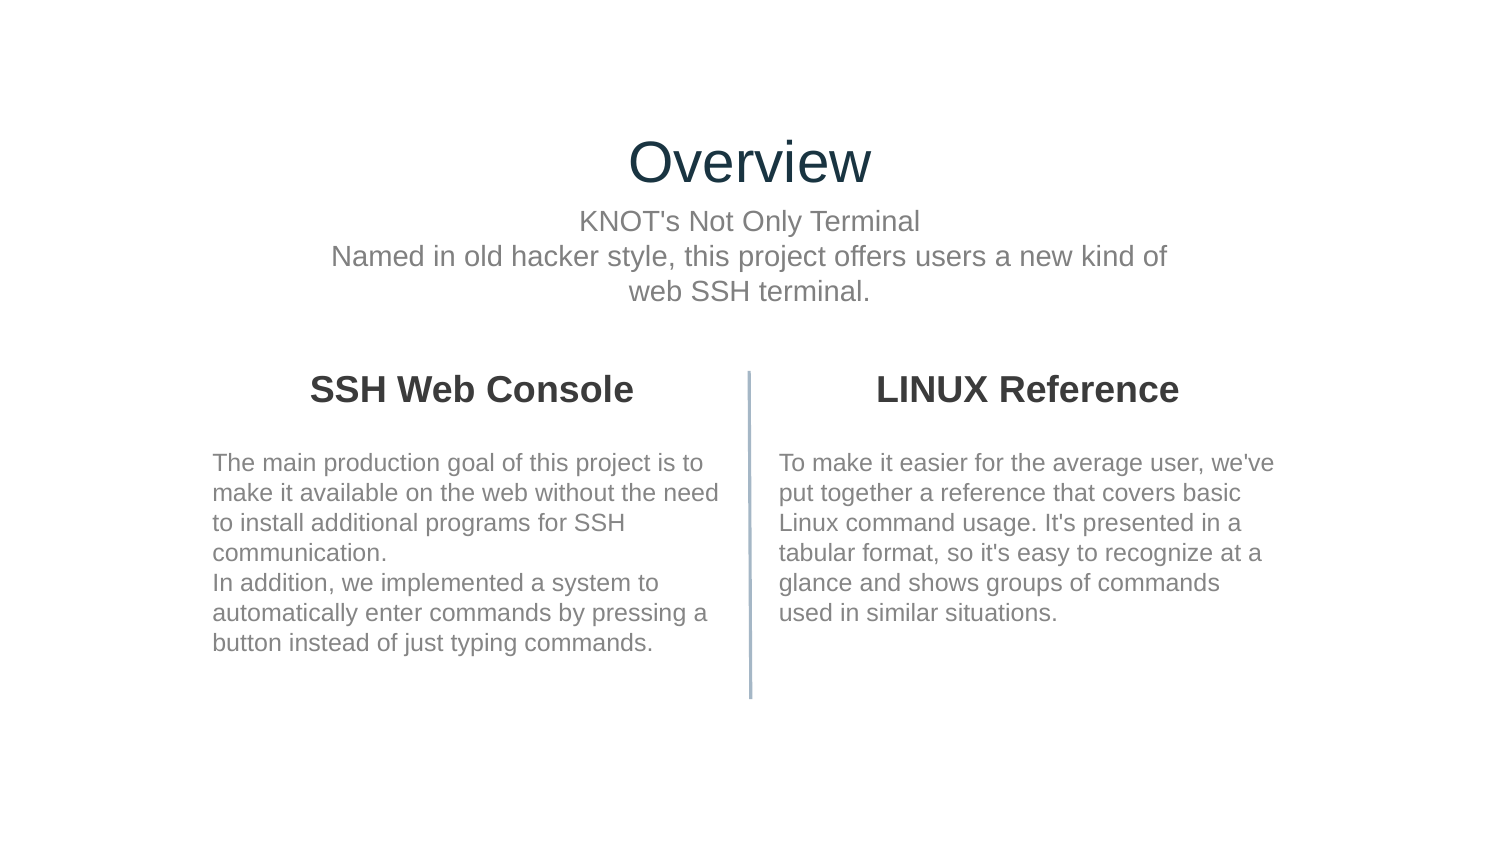

Overview
KNOT's Not Only Terminal
Named in old hacker style, this project offers users a new kind of web SSH terminal.
SSH Web Console
LINUX Reference
The main production goal of this project is to make it available on the web without the need to install additional programs for SSH communication.
In addition, we implemented a system to automatically enter commands by pressing a button instead of just typing commands.
To make it easier for the average user, we've put together a reference that covers basic Linux command usage. It's presented in a tabular format, so it's easy to recognize at a glance and shows groups of commands used in similar situations.